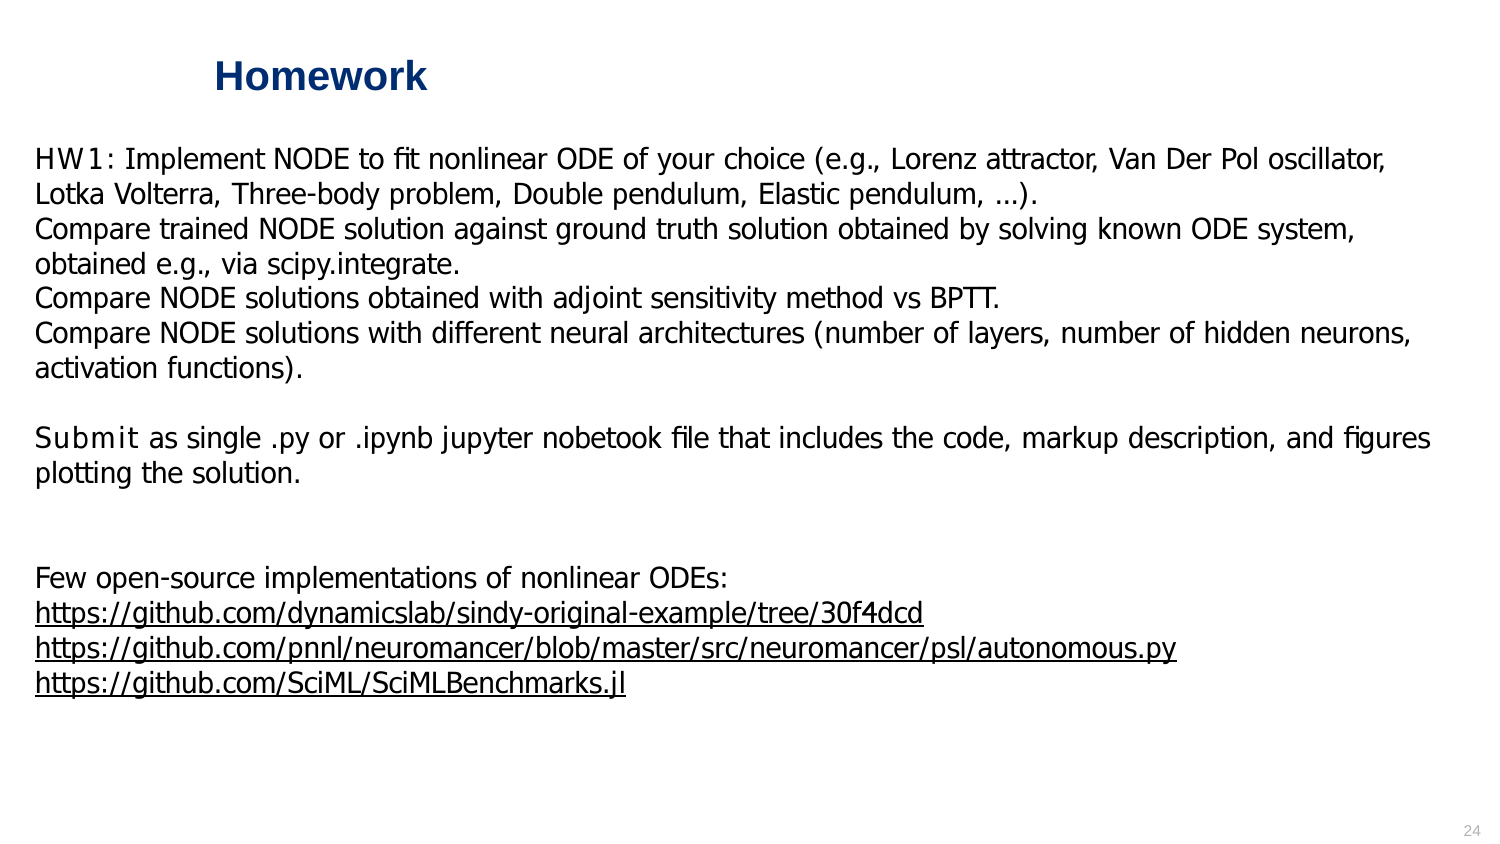

# Homework
HW1: Implement NODE to fit nonlinear ODE of your choice (e.g., Lorenz attractor, Van Der Pol oscillator, Lotka Volterra, Three-body problem, Double pendulum, Elastic pendulum, …).
Compare trained NODE solution against ground truth solution obtained by solving known ODE system, obtained e.g., via scipy.integrate.
Compare NODE solutions obtained with adjoint sensitivity method vs BPTT.
Compare NODE solutions with different neural architectures (number of layers, number of hidden neurons, activation functions).

Submit as single .py or .ipynb jupyter nobetook file that includes the code, markup description, and figures plotting the solution.

Few open-source implementations of nonlinear ODEs:
https://github.com/dynamicslab/sindy-original-example/tree/30f4dcd
https://github.com/pnnl/neuromancer/blob/master/src/neuromancer/psl/autonomous.py
https://github.com/SciML/SciMLBenchmarks.jl

24